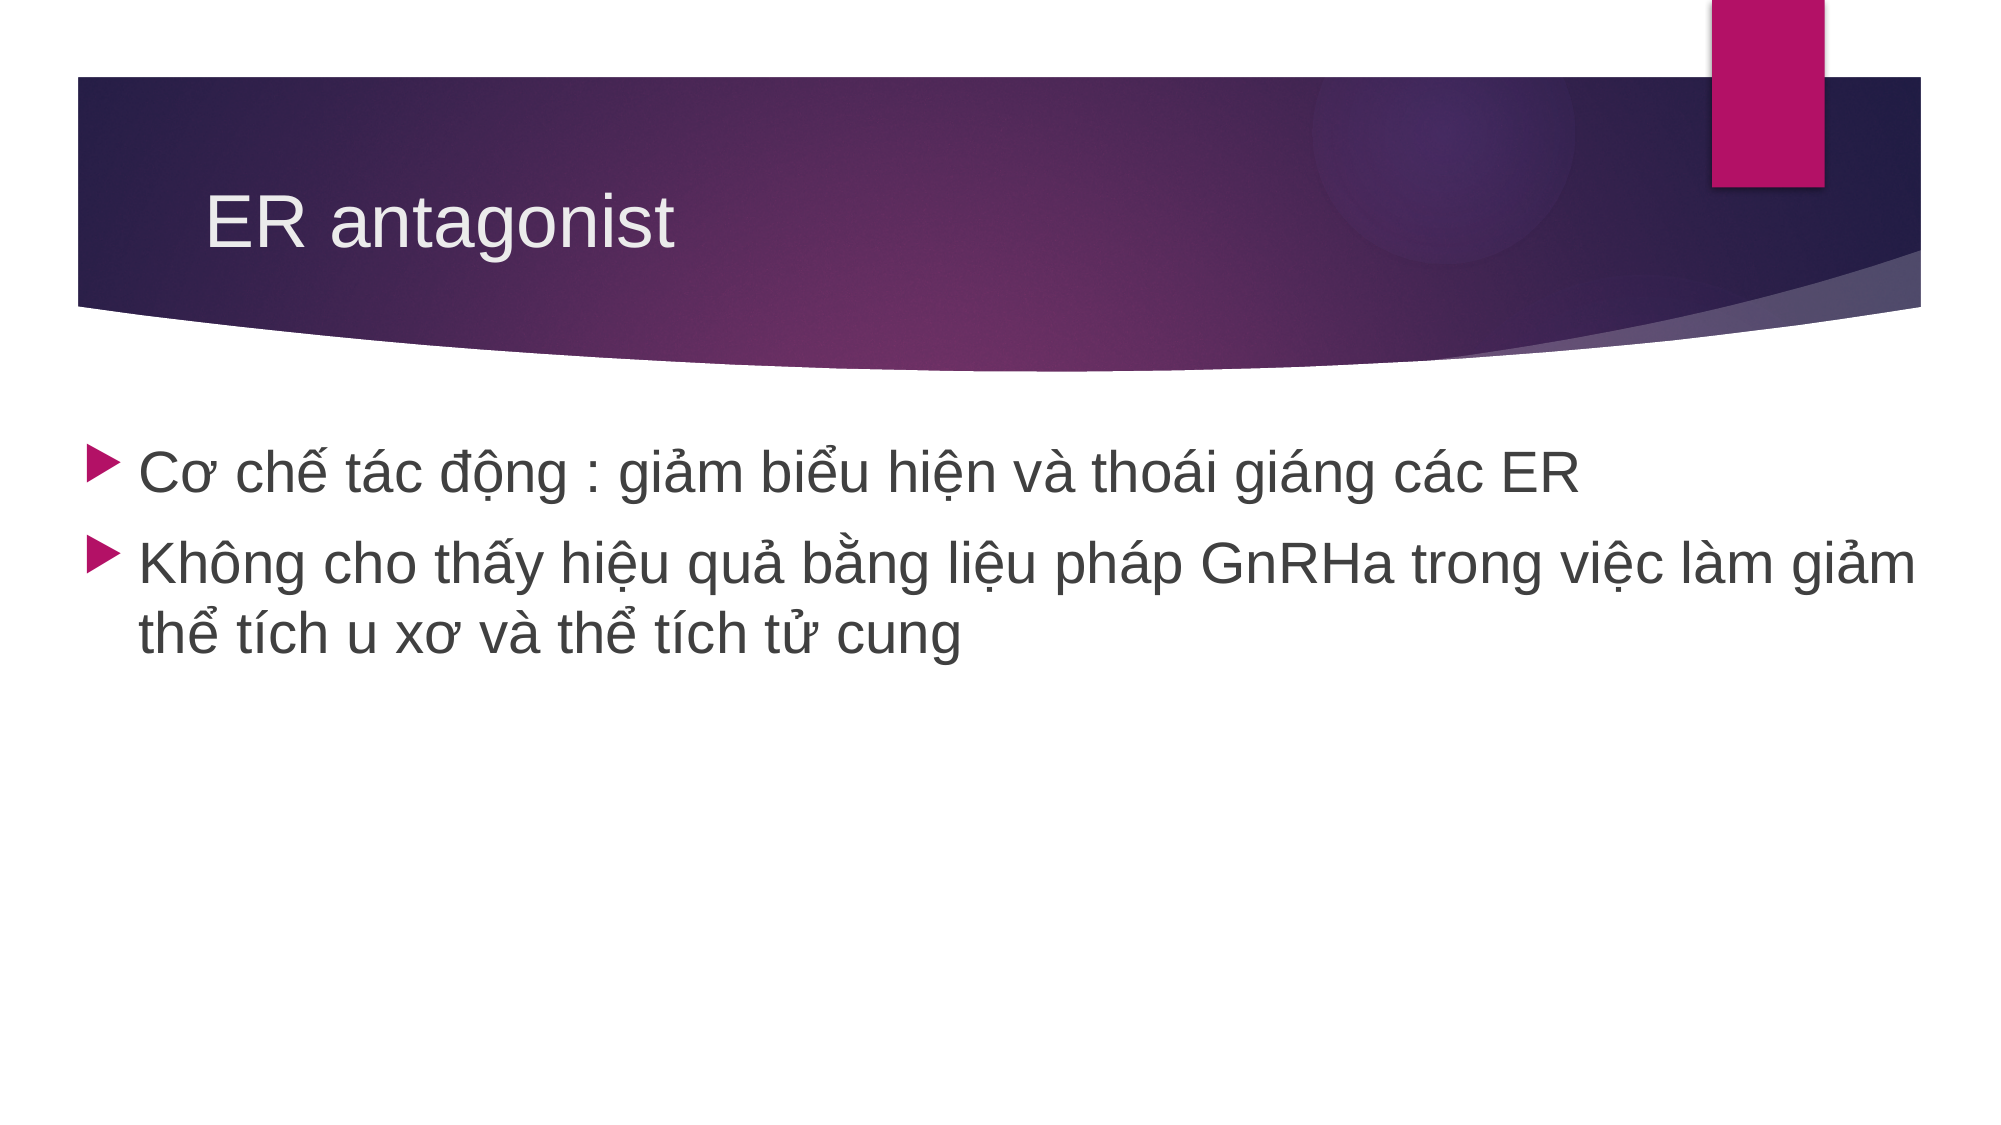

# ER antagonist
Cơ chế tác động : giảm biểu hiện và thoái giáng các ER
Không cho thấy hiệu quả bằng liệu pháp GnRHa trong việc làm giảm thể tích u xơ và thể tích tử cung